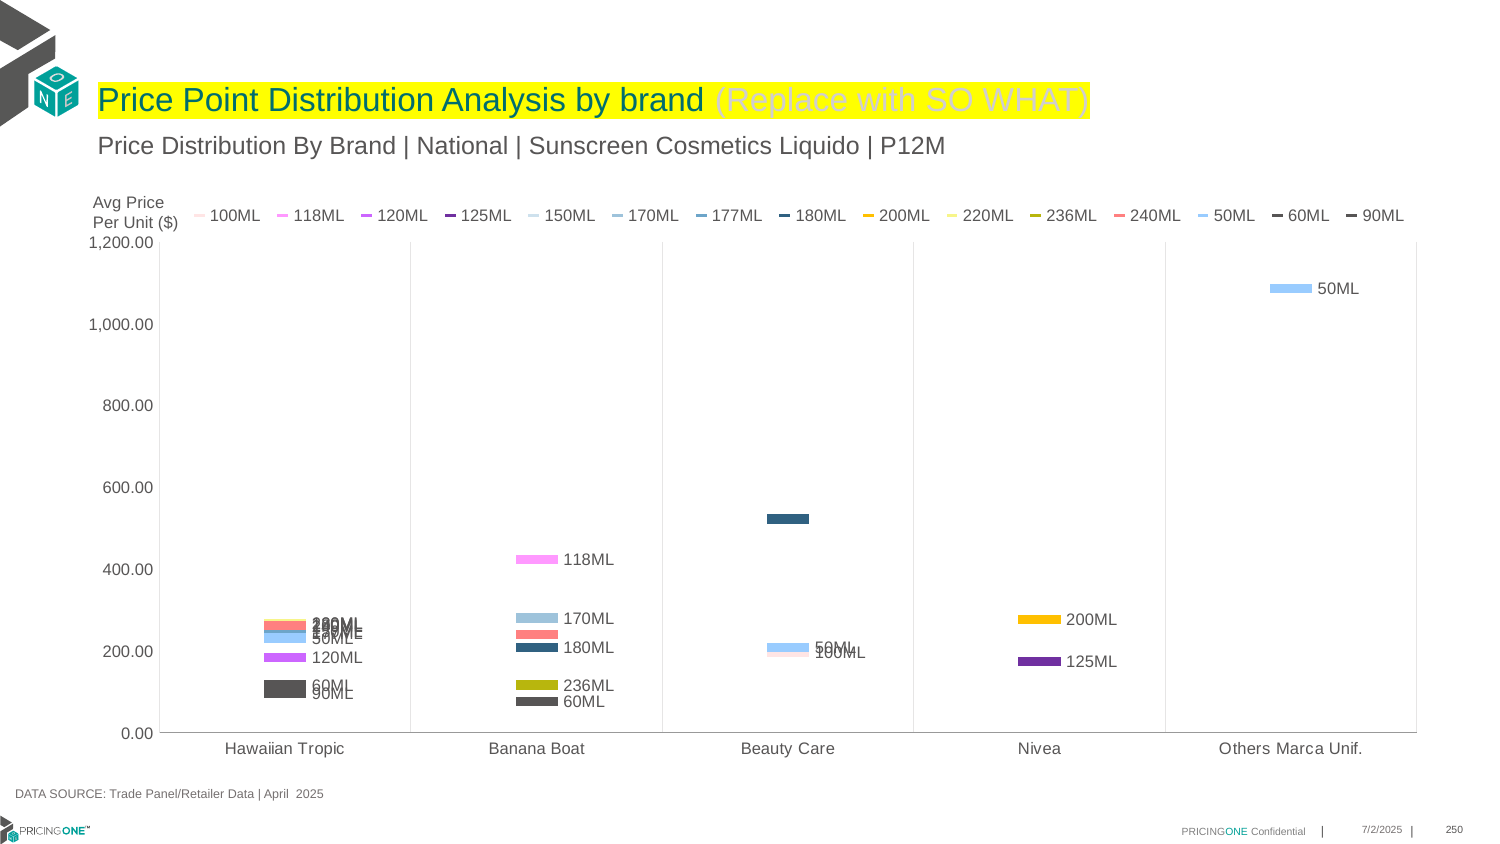

# Price Point Distribution Analysis by brand (Replace with SO WHAT)
Price Distribution By Brand | National | Sunscreen Cosmetics Liquido | P12M

### Chart

| Category | 100ML | 118ML | 120ML | 125ML | 150ML | 170ML | 177ML | 180ML | 200ML | 220ML | 236ML | 240ML | 50ML | 60ML | 90ML |
|---|---|---|---|---|---|---|---|---|---|---|---|---|---|---|---|
| Hawaiian Tropic | 263.2381 | None | 184.1697 | None | 249.4224 | None | 243.706 | 267.1381 | None | 267.7825 | None | 261.7383 | 231.5438 | 117.1621 | 97.1133 |
| Banana Boat | None | 423.8571 | None | None | None | 280.4108 | None | 208.1533 | None | None | 117.0 | 239.444 | None | 75.8829 | None |
| Beauty Care | 197.2434 | None | None | None | None | None | None | 522.2895 | None | None | None | None | 208.5341 | None | None |
| Nivea | None | None | None | 174.7739 | None | None | None | None | 277.1543 | None | None | None | None | None | None |
| Others Marca Unif. | None | None | None | None | None | None | None | None | None | None | None | None | 1086.7851 | None | None |
Avg Price
Per Unit ($)
DATA SOURCE: Trade Panel/Retailer Data | April  2025
7/2/2025
250